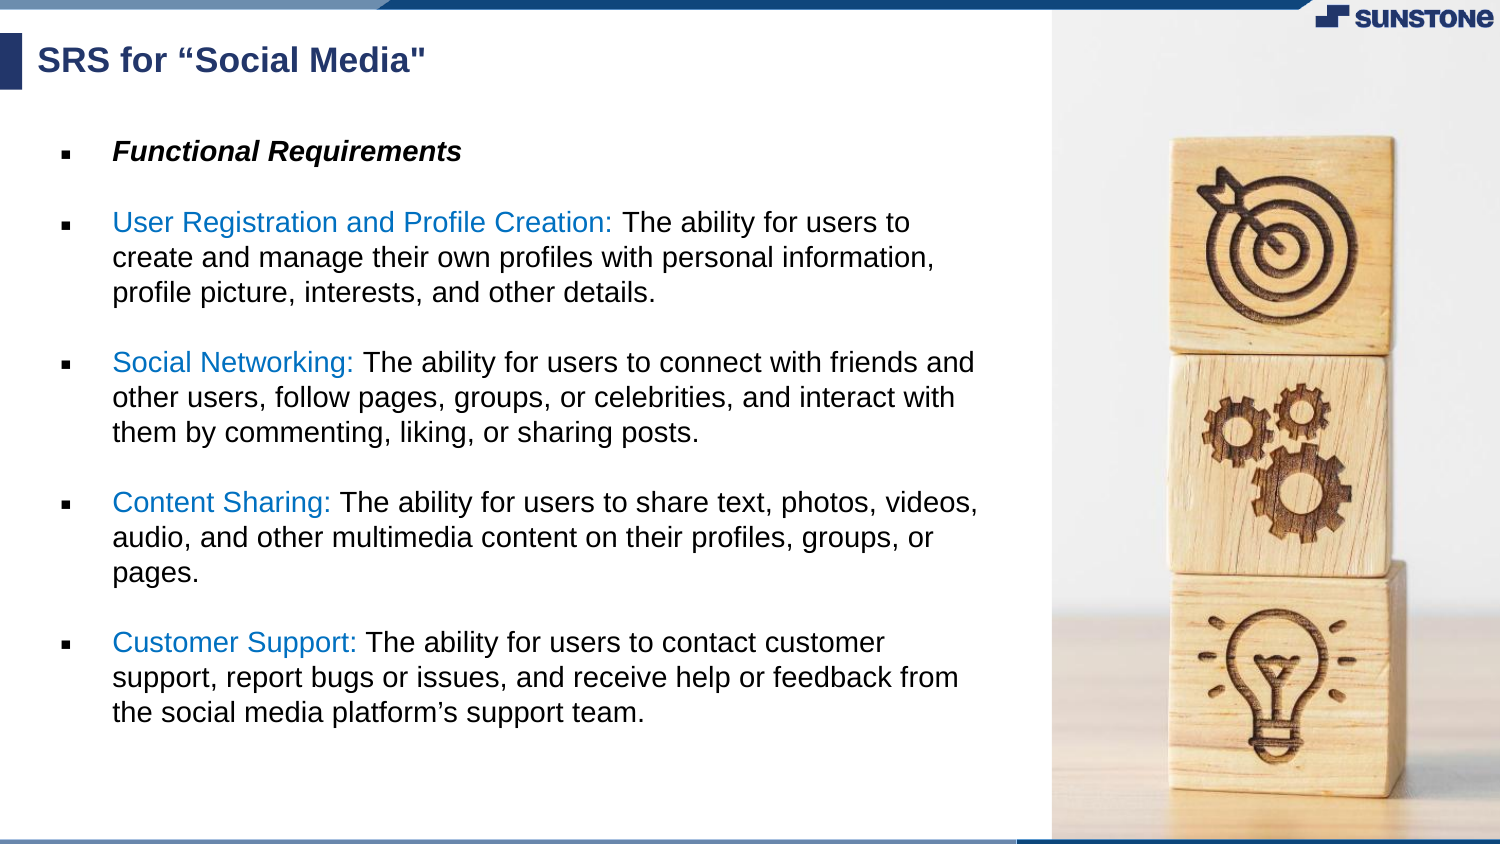

# SRS for “Social Media"
Functional Requirements
User Registration and Profile Creation: The ability for users to create and manage their own profiles with personal information, profile picture, interests, and other details.

Social Networking: The ability for users to connect with friends and other users, follow pages, groups, or celebrities, and interact with them by commenting, liking, or sharing posts.

Content Sharing: The ability for users to share text, photos, videos, audio, and other multimedia content on their profiles, groups, or pages.

Customer Support: The ability for users to contact customer support, report bugs or issues, and receive help or feedback from the social media platform’s support team.